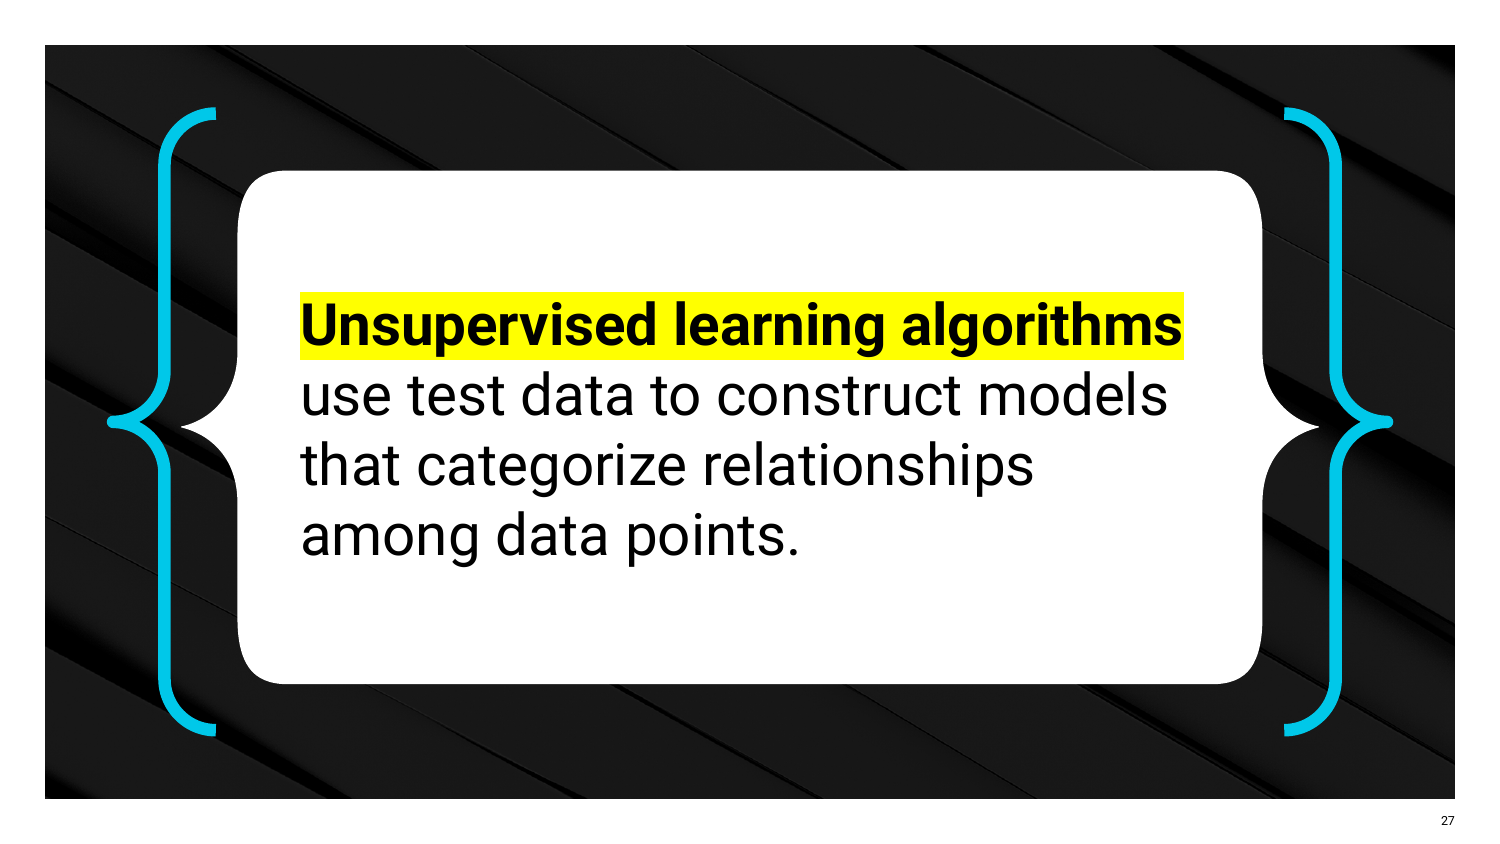

Unsupervised learning algorithms use test data to construct models that categorize relationships among data points.

27